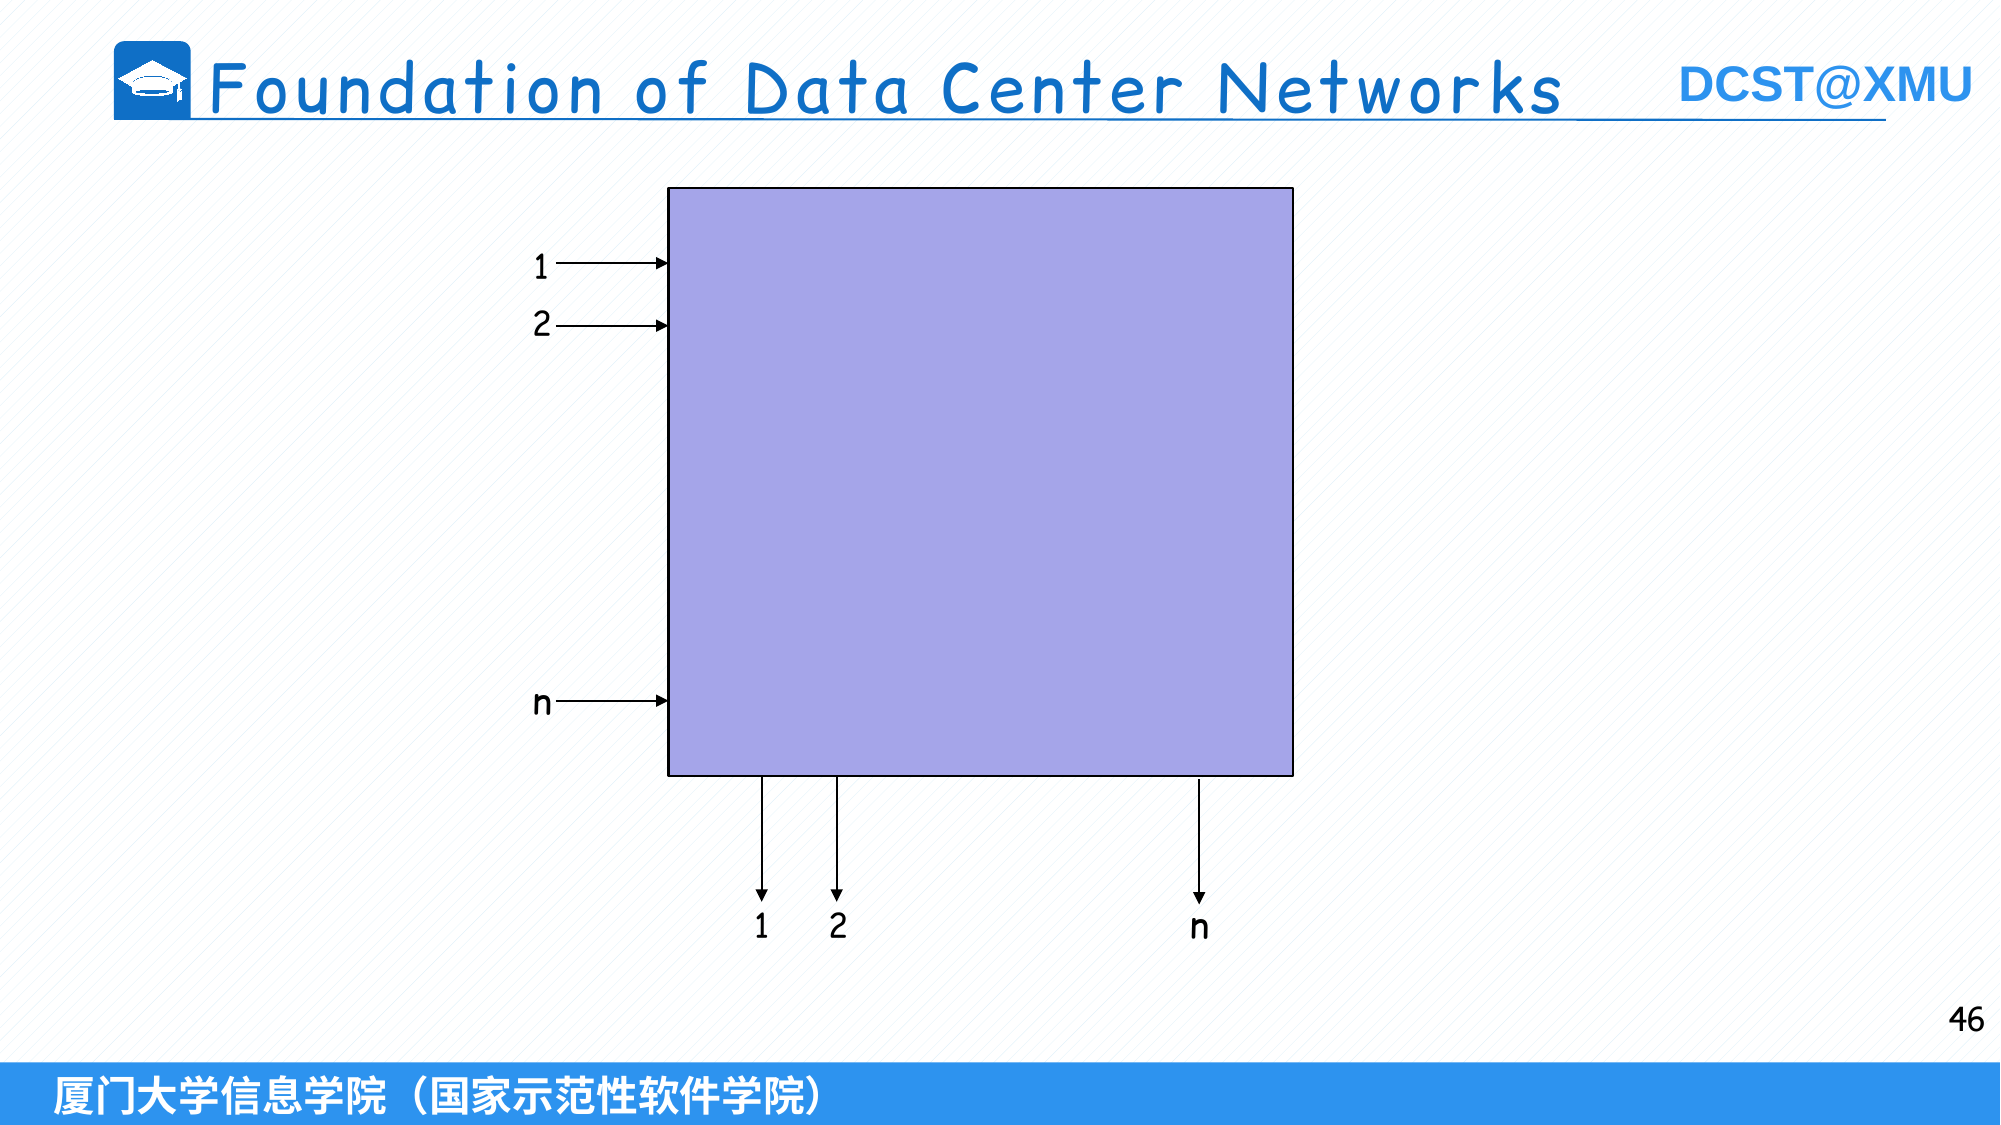

Foundation of Data Center Networks

1
2
n
n
1
2
46